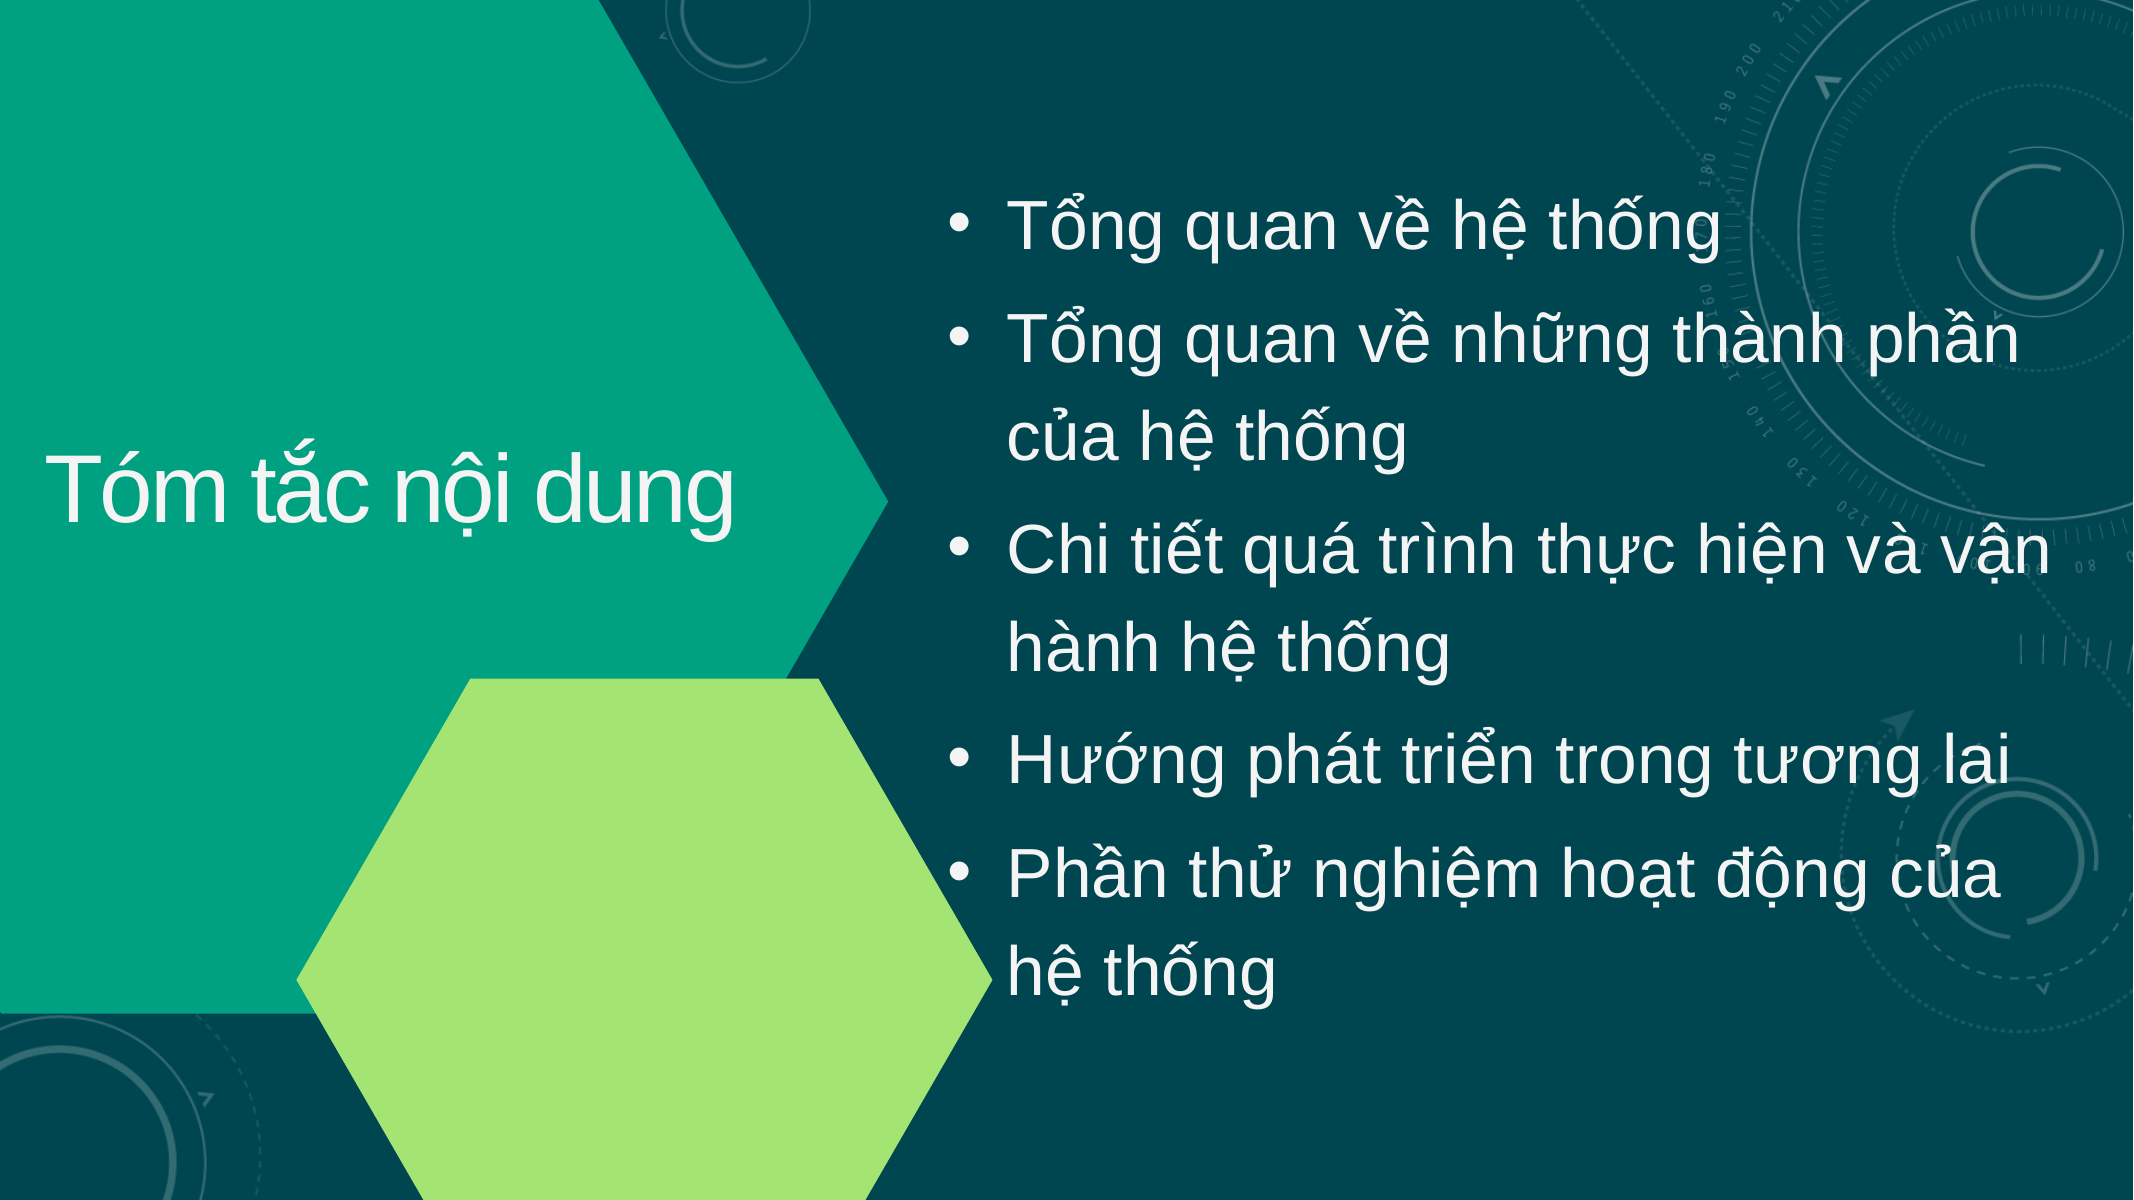

Tổng quan về hệ thống
Tổng quan về những thành phần của hệ thống
Tóm tắc nội dung
Chi tiết quá trình thực hiện và vận hành hệ thống

Hướng phát triển trong tương lai
Phần thử nghiệm hoạt động của hệ thống